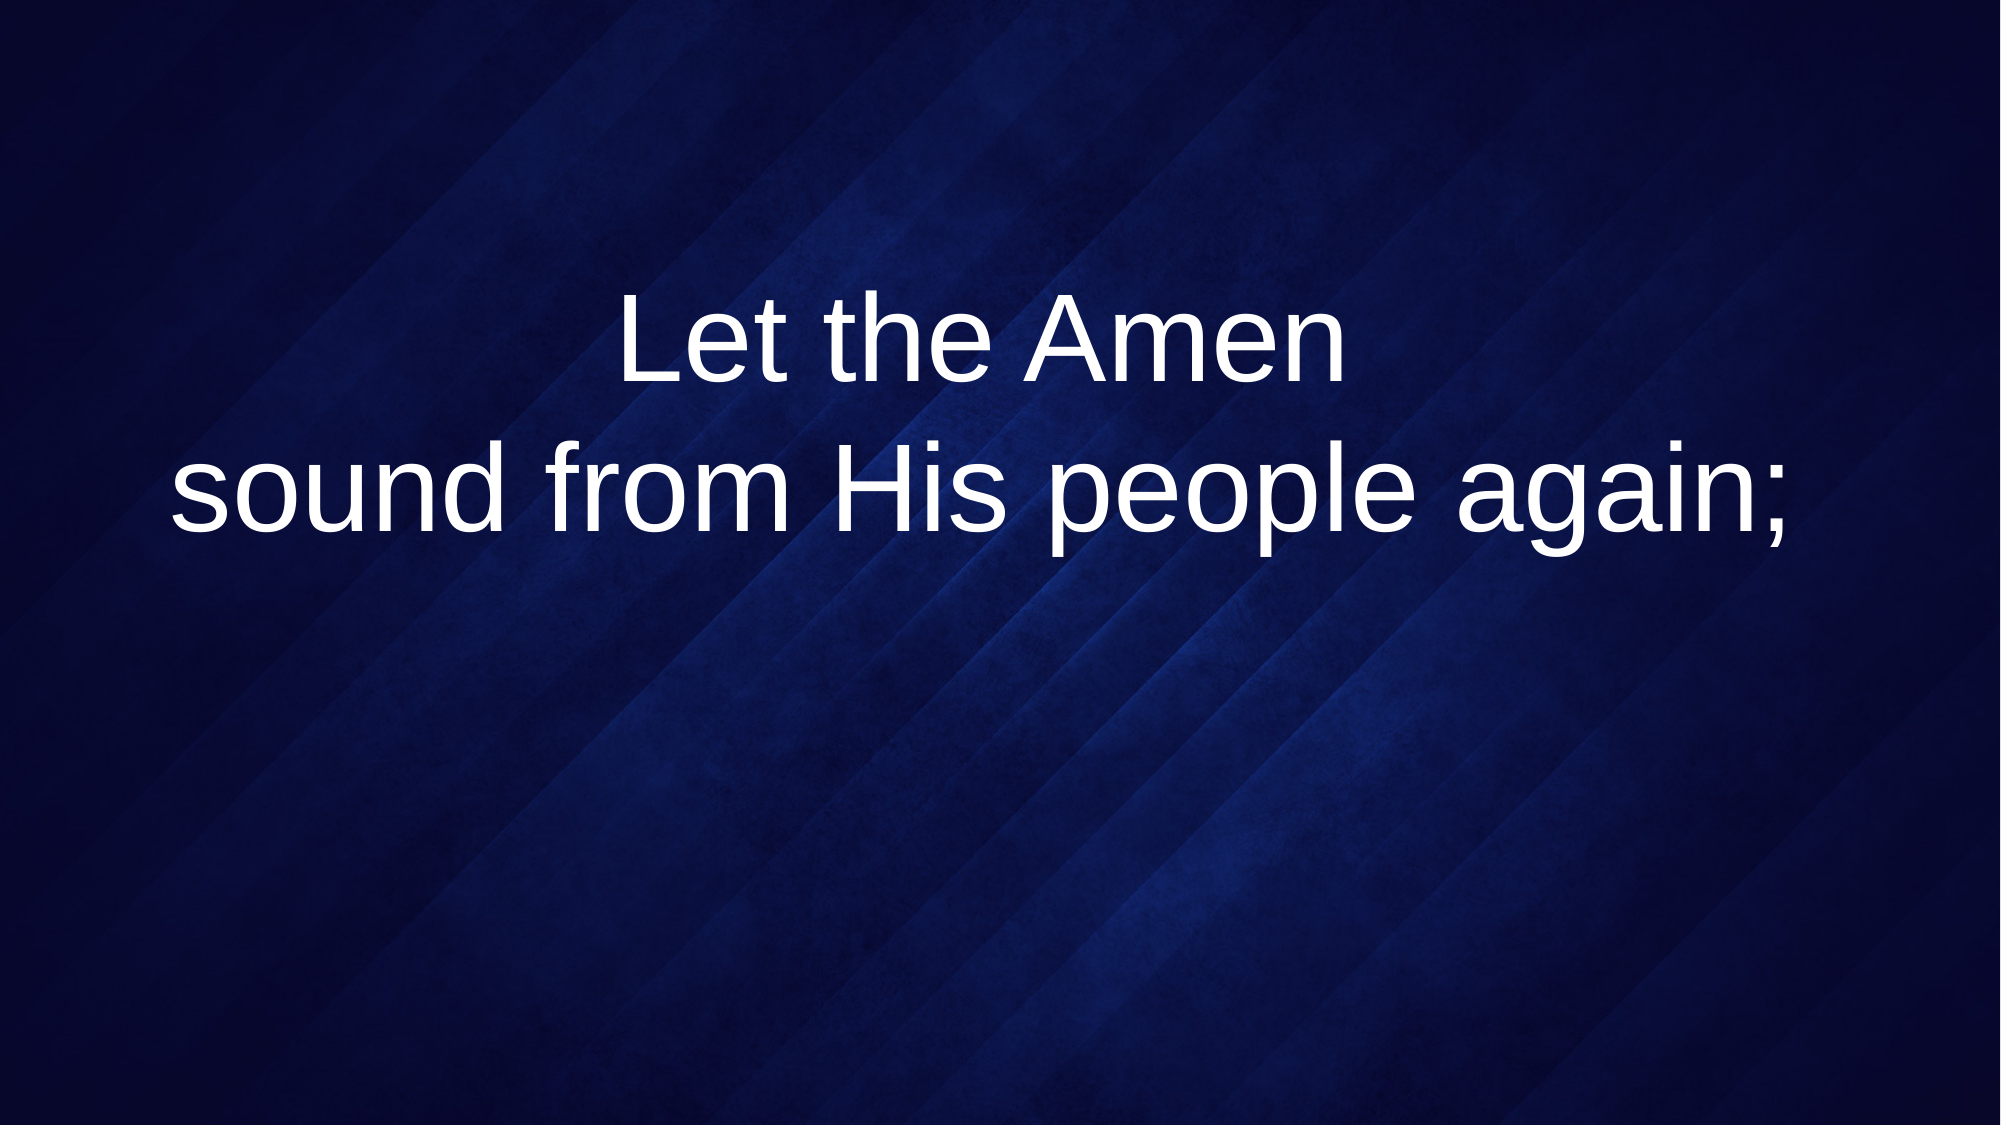

# Let the Amen sound from His people again;